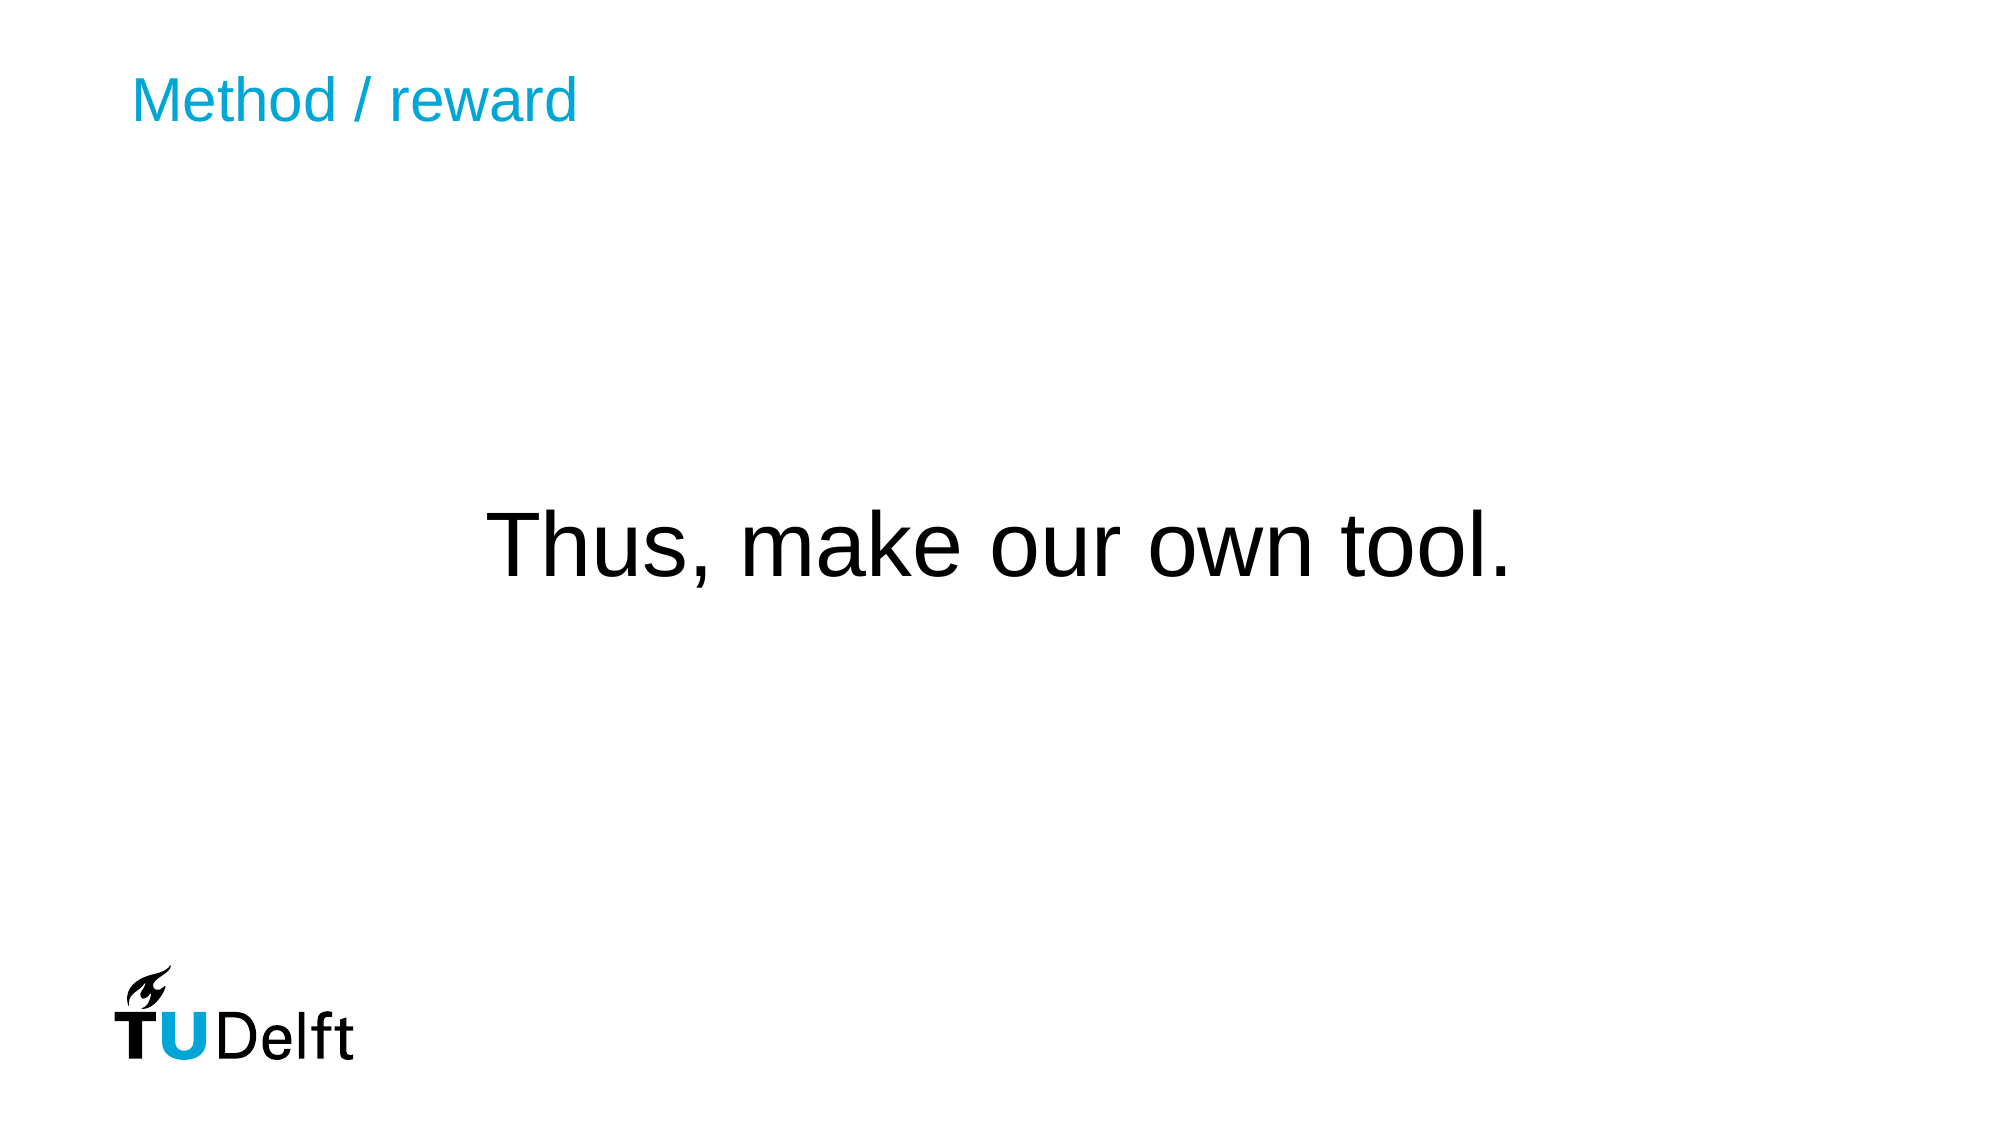

Method / reward
Thus, make our own tool.